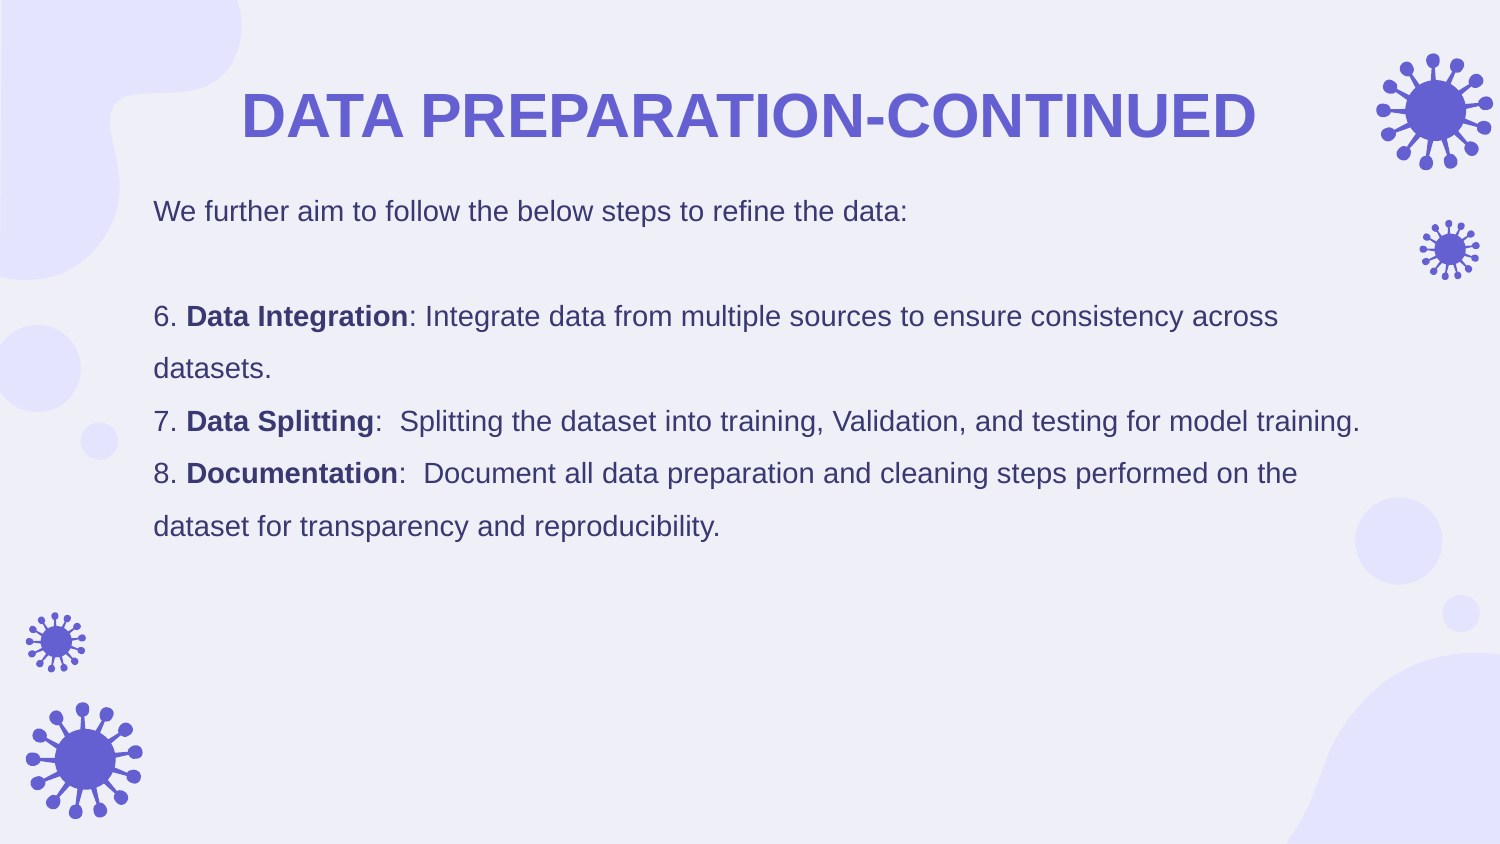

# DATA PREPARATION-CONTINUED
We further aim to follow the below steps to refine the data:

6. Data Integration: Integrate data from multiple sources to ensure consistency across datasets.
7. Data Splitting:  Splitting the dataset into training, Validation, and testing for model training.
8. Documentation:  Document all data preparation and cleaning steps performed on the dataset for transparency and reproducibility.